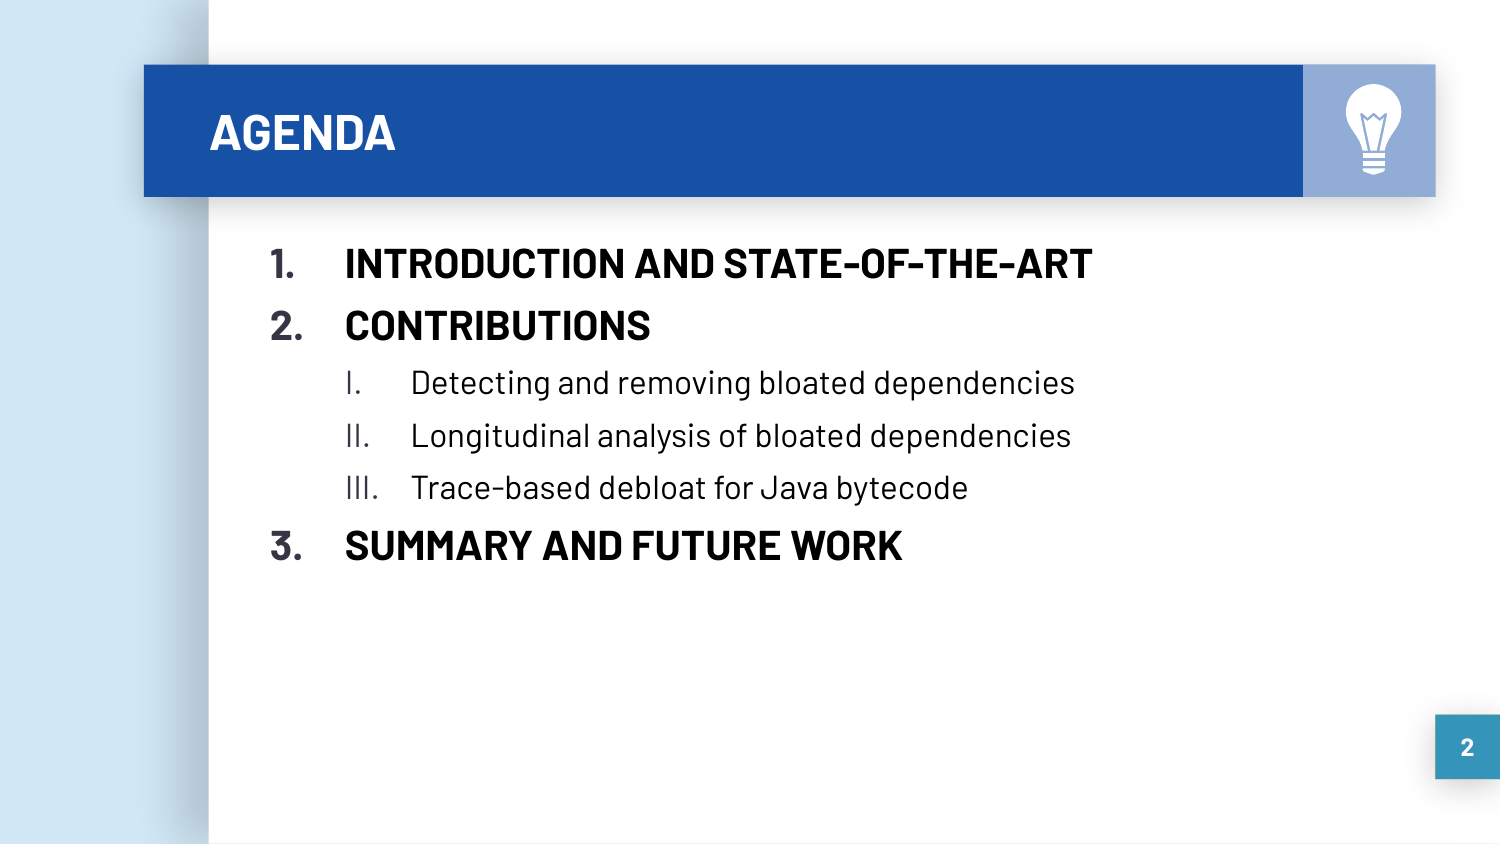

# AGENDA

INTRODUCTION AND STATE-OF-THE-ART
CONTRIBUTIONS
Detecting and removing bloated dependencies
Longitudinal analysis of bloated dependencies
Trace-based debloat for Java bytecode
SUMMARY AND FUTURE WORK

2